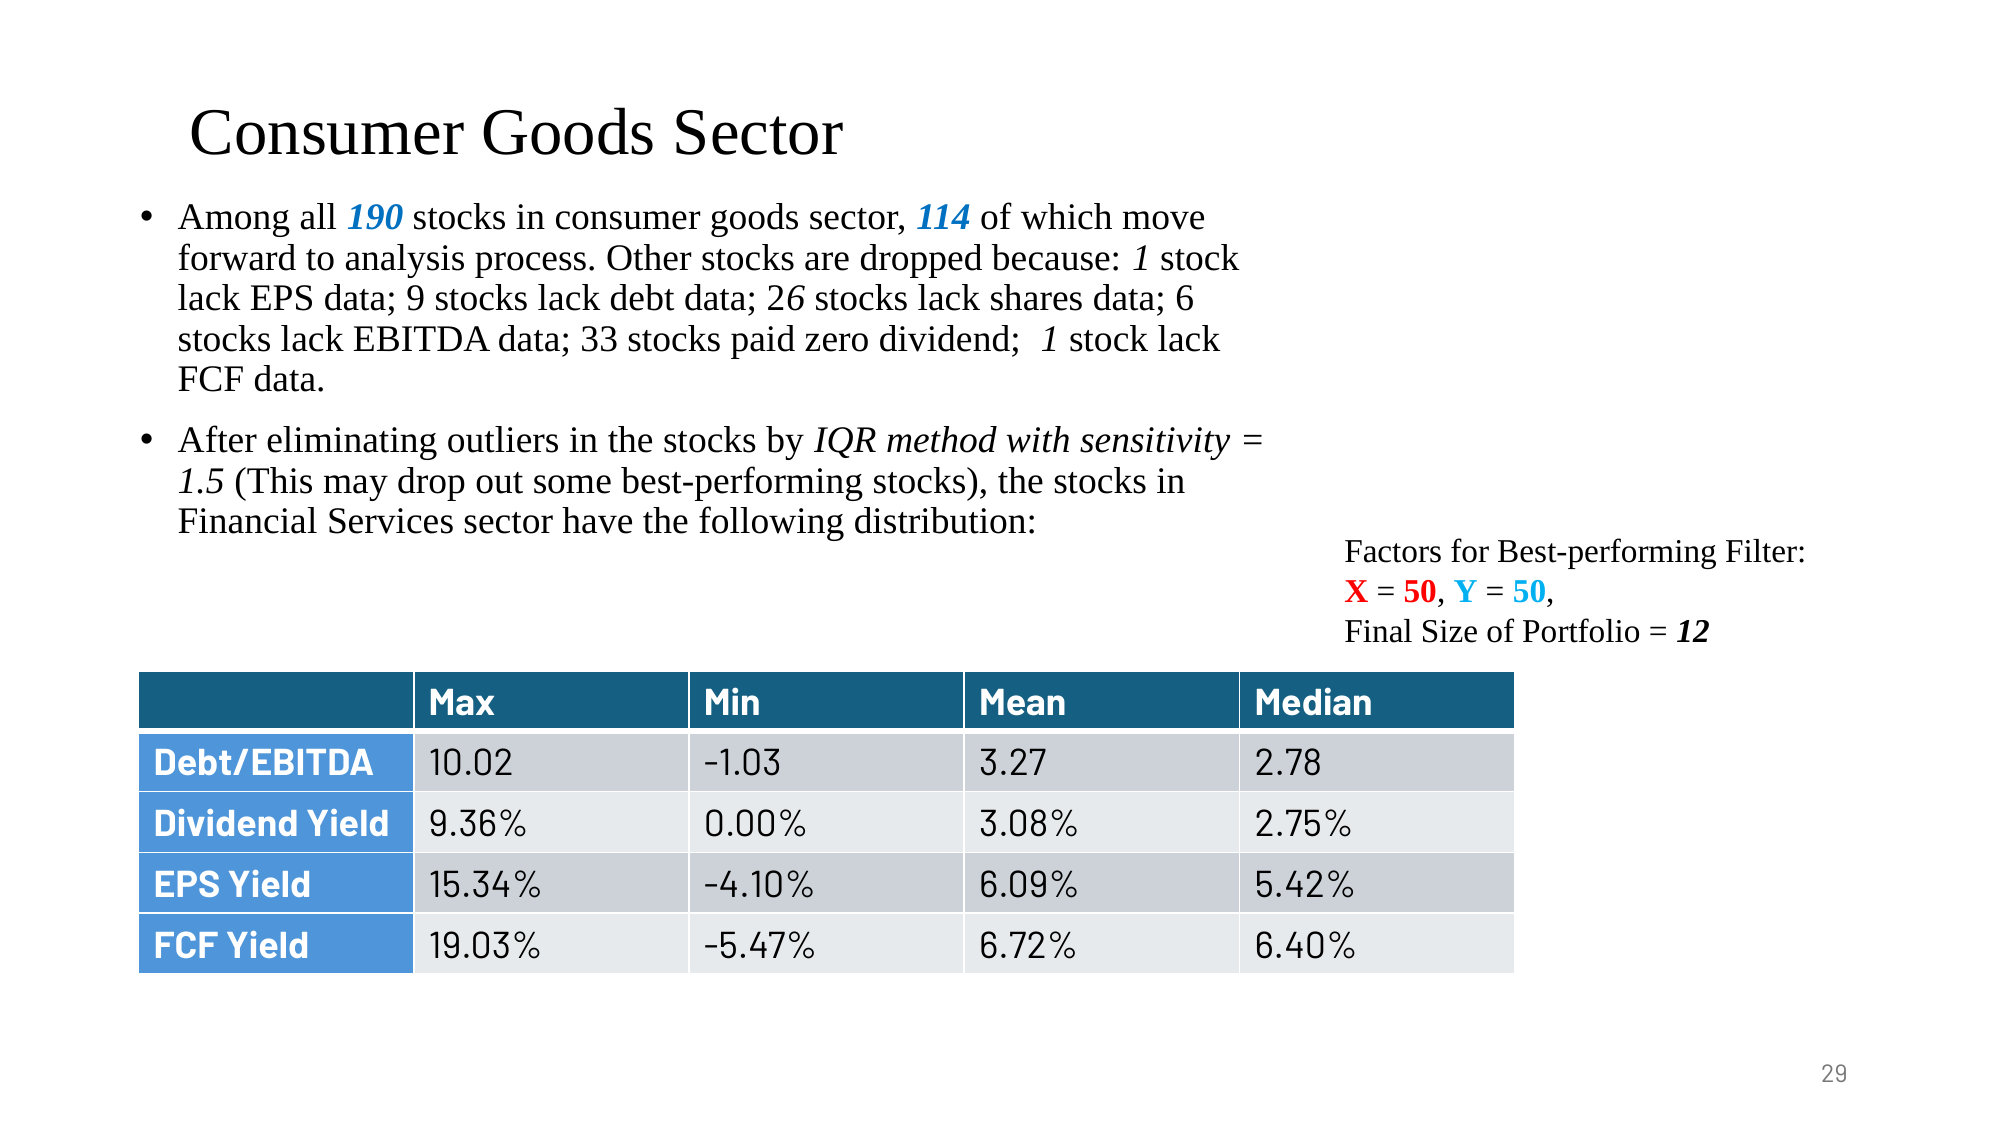

# Consumer Goods Sector

Among all 190 stocks in consumer goods sector, 114 of which move forward to analysis process. Other stocks are dropped because: 1 stock lack EPS data; 9 stocks lack debt data; 26 stocks lack shares data; 6 stocks lack EBITDA data; 33 stocks paid zero dividend;  1 stock lack FCF data.
After eliminating outliers in the stocks by IQR method with sensitivity = 1.5 (This may drop out some best-performing stocks), the stocks in Financial Services sector have the following distribution:
Factors for Best-performing Filter:
X = 50, Y = 50,
Final Size of Portfolio = 12
|  | Max | Min | Mean | Median |
| --- | --- | --- | --- | --- |
| Debt/EBITDA | 10.02 | -1.03 | 3.27 | 2.78 |
| Dividend Yield | 9.36% | 0.00% | 3.08% | 2.75% |
| EPS Yield | 15.34% | -4.10% | 6.09% | 5.42% |
| FCF Yield | 19.03% | -5.47% | 6.72% | 6.40% |
29